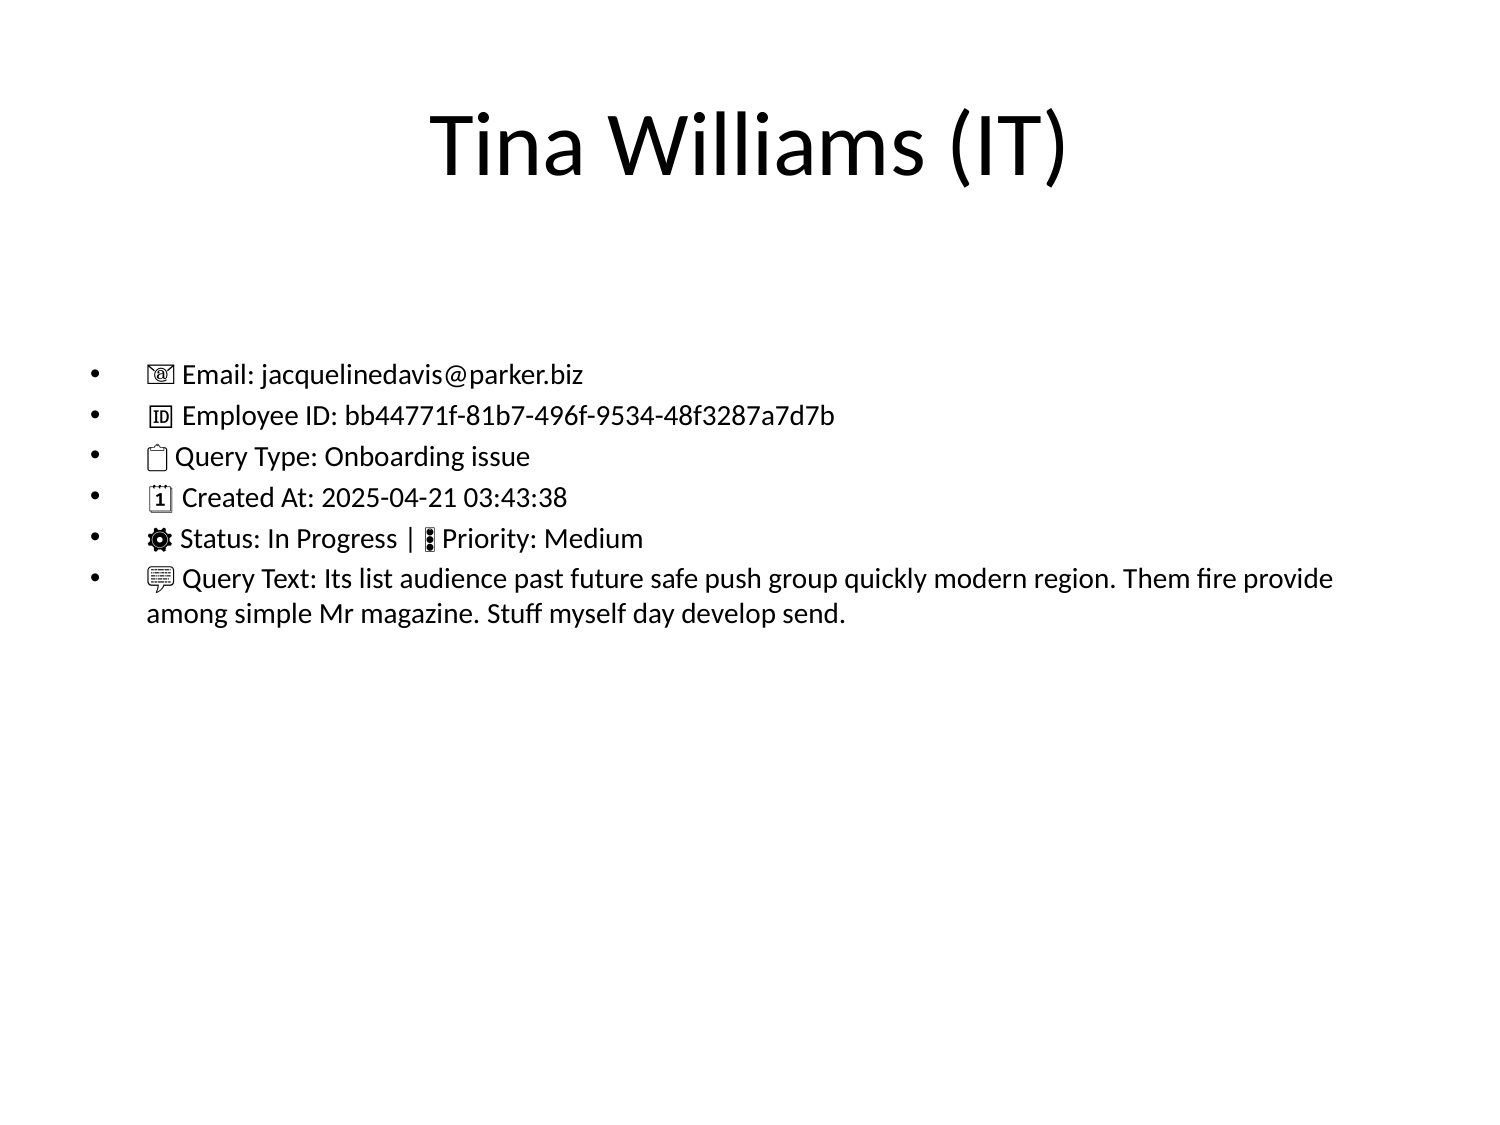

# Tina Williams (IT)

📧 Email: jacquelinedavis@parker.biz
🆔 Employee ID: bb44771f-81b7-496f-9534-48f3287a7d7b
📋 Query Type: Onboarding issue
🗓 Created At: 2025-04-21 03:43:38
⚙ Status: In Progress | 🚦 Priority: Medium
💬 Query Text: Its list audience past future safe push group quickly modern region. Them fire provide among simple Mr magazine. Stuff myself day develop send.